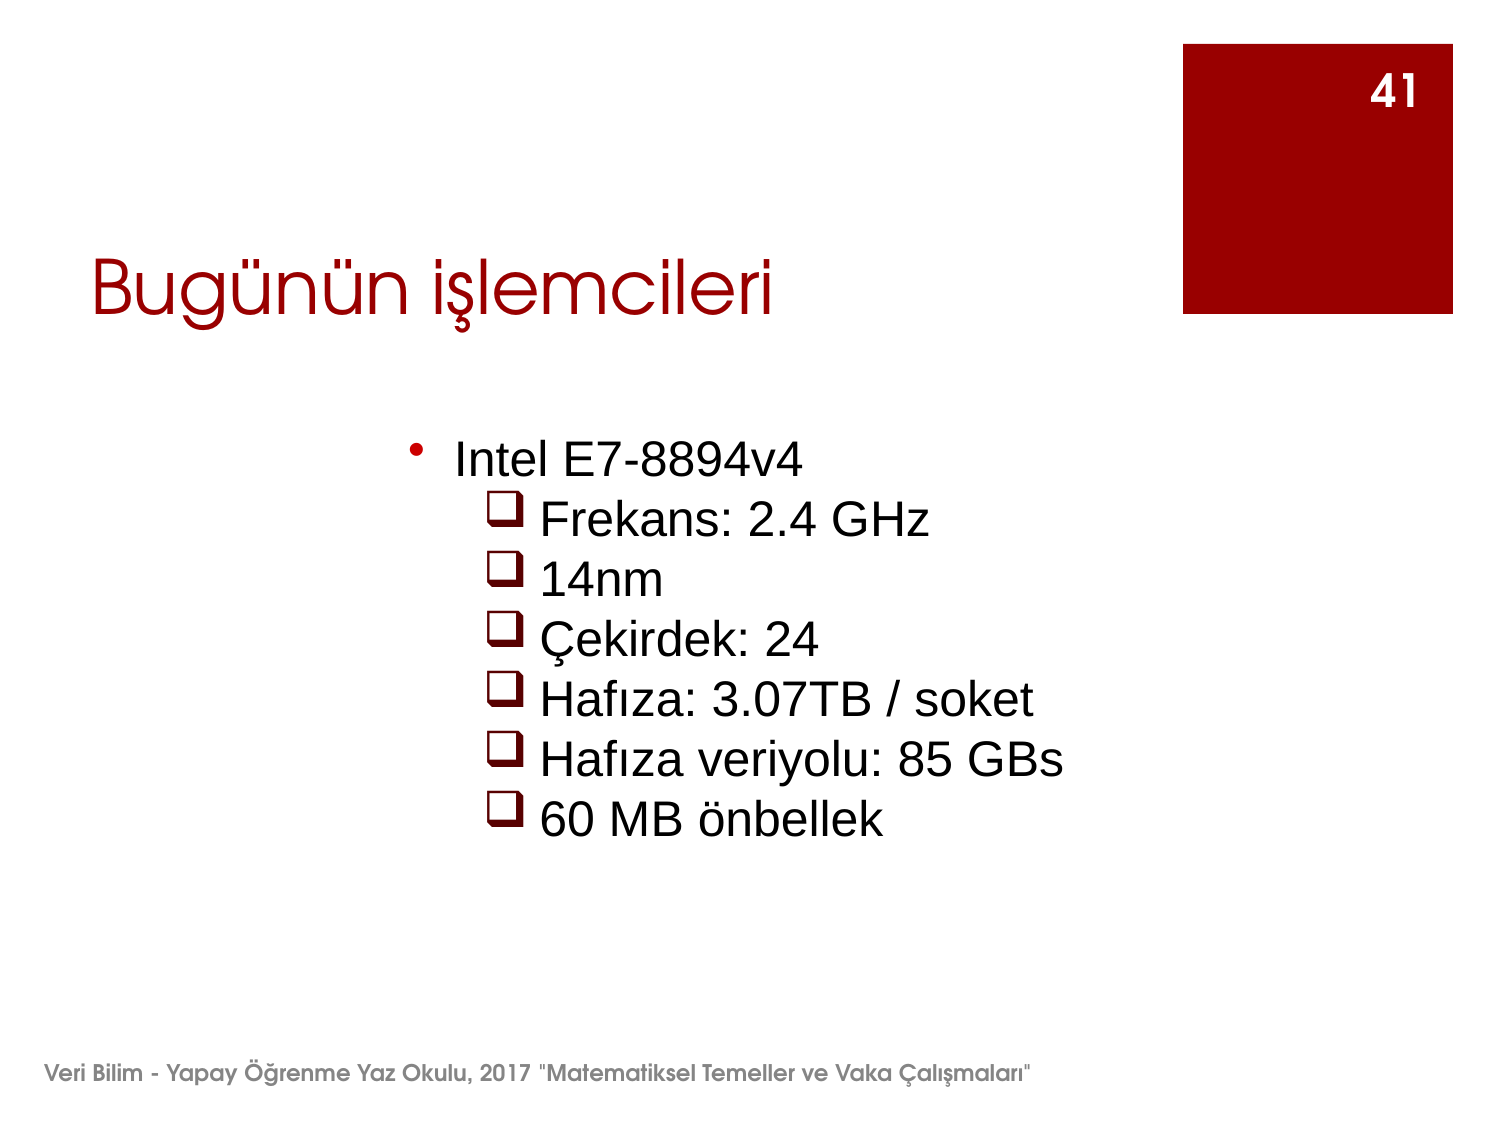

41
# Bugünün işlemcileri
  Intel E7-8894v4
Frekans: 2.4 GHz
14nm
Çekirdek: 24
Hafıza: 3.07TB / soket
Hafıza veriyolu: 85 GBs
60 MB önbellek
Veri Bilim - Yapay Öğrenme Yaz Okulu, 2017 "Matematiksel Temeller ve Vaka Çalışmaları"